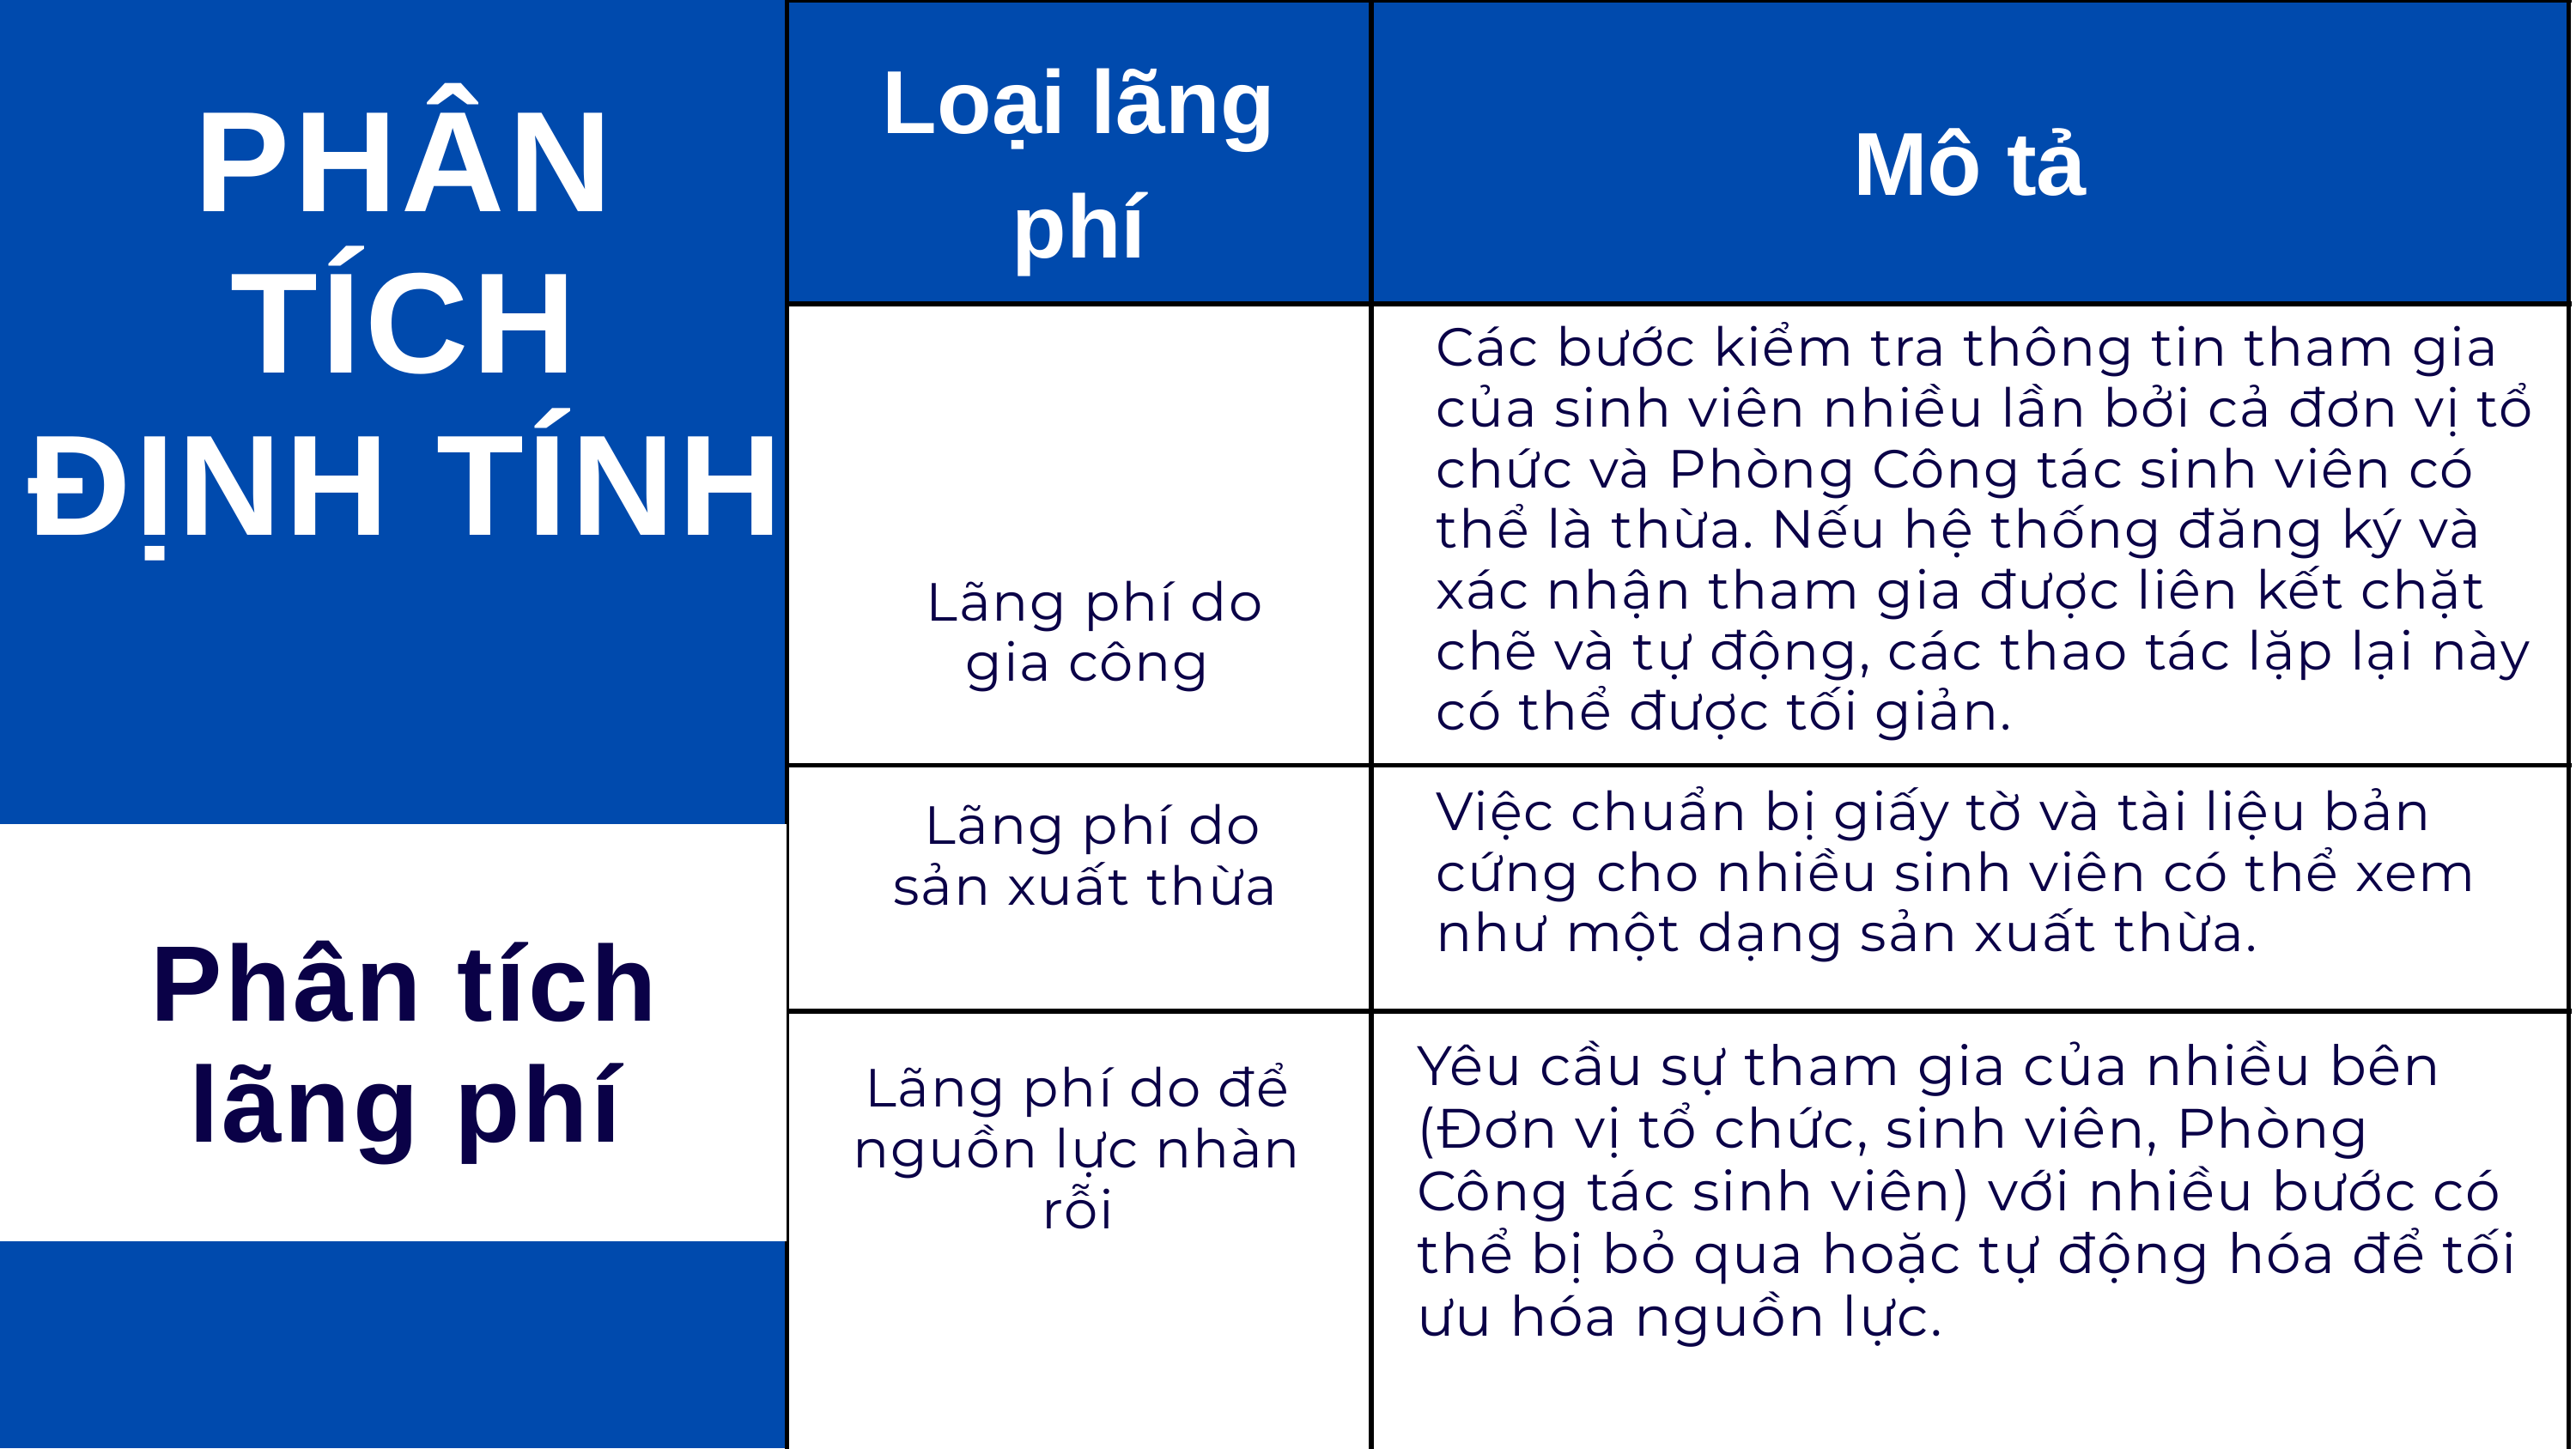

| Loại lãng phí | Mô tả |
| --- | --- |
|  |  |
|  |  |
|  |  |
PHÂN TÍCH ĐỊNH TÍNH
Các bước kiểm tra thông tin tham gia của sinh viên nhiều lần bởi cả đơn vị tổ chức và Phòng Công tác sinh viên có thể là thừa. Nếu hệ thống đăng ký và xác nhận tham gia được liên kết chặt chẽ và tự động, các thao tác lặp lại này có thể được tối giản.
Lãng phí do gia công
Việc chuẩn bị giấy tờ và tài liệu bản cứng cho nhiều sinh viên có thể xem như một dạng sản xuất thừa.
Lãng phí do sản xuất thừa

Phân tích lãng phí
Yêu cầu sự tham gia của nhiều bên (Đơn vị tổ chức, sinh viên, Phòng Công tác sinh viên) với nhiều bước có thể bị bỏ qua hoặc tự động hóa để tối ưu hóa nguồn lực.
Lãng phí do để nguồn lực nhàn rỗi